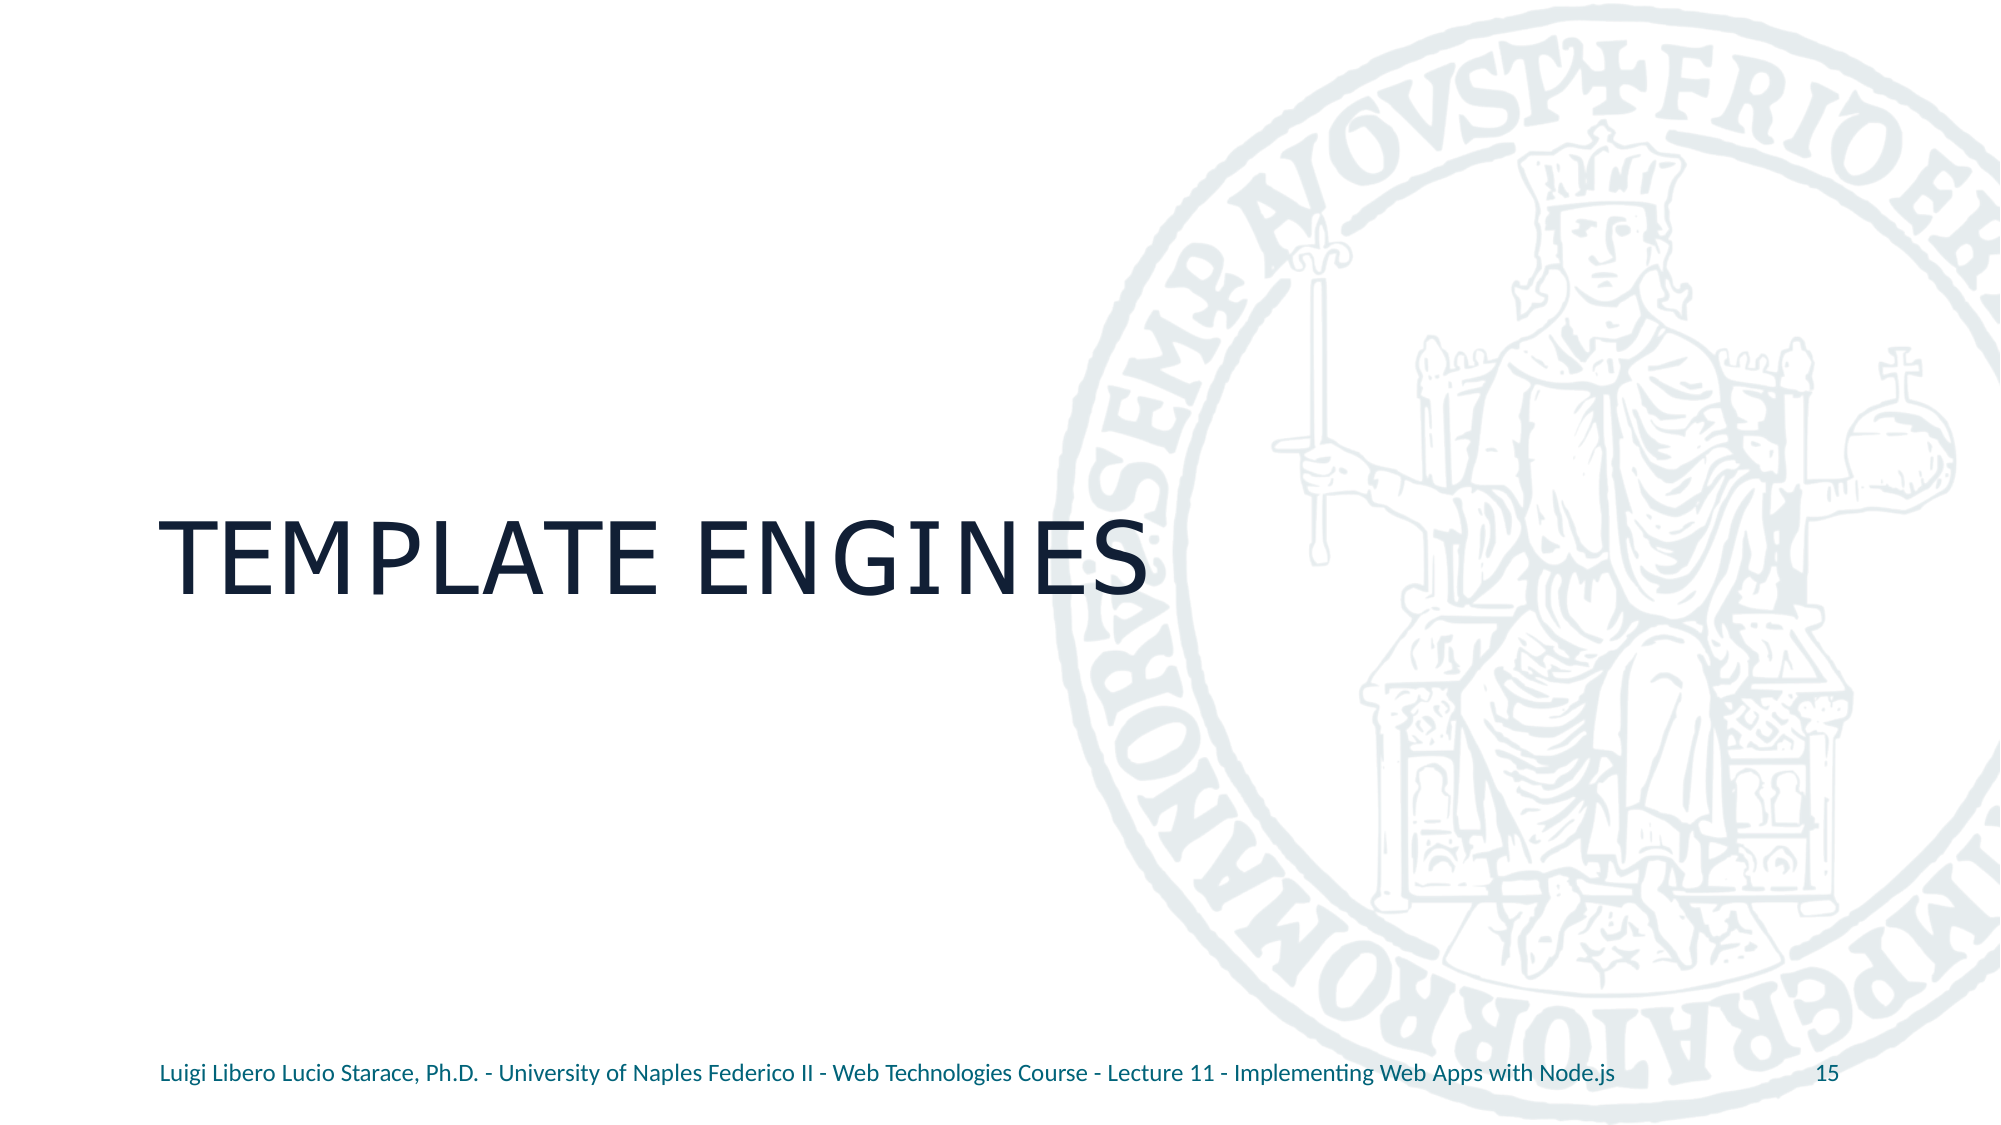

# TEMPLATE ENGINES
Luigi Libero Lucio Starace, Ph.D. - University of Naples Federico II - Web Technologies Course - Lecture 11 - Implementing Web Apps with Node.js
15